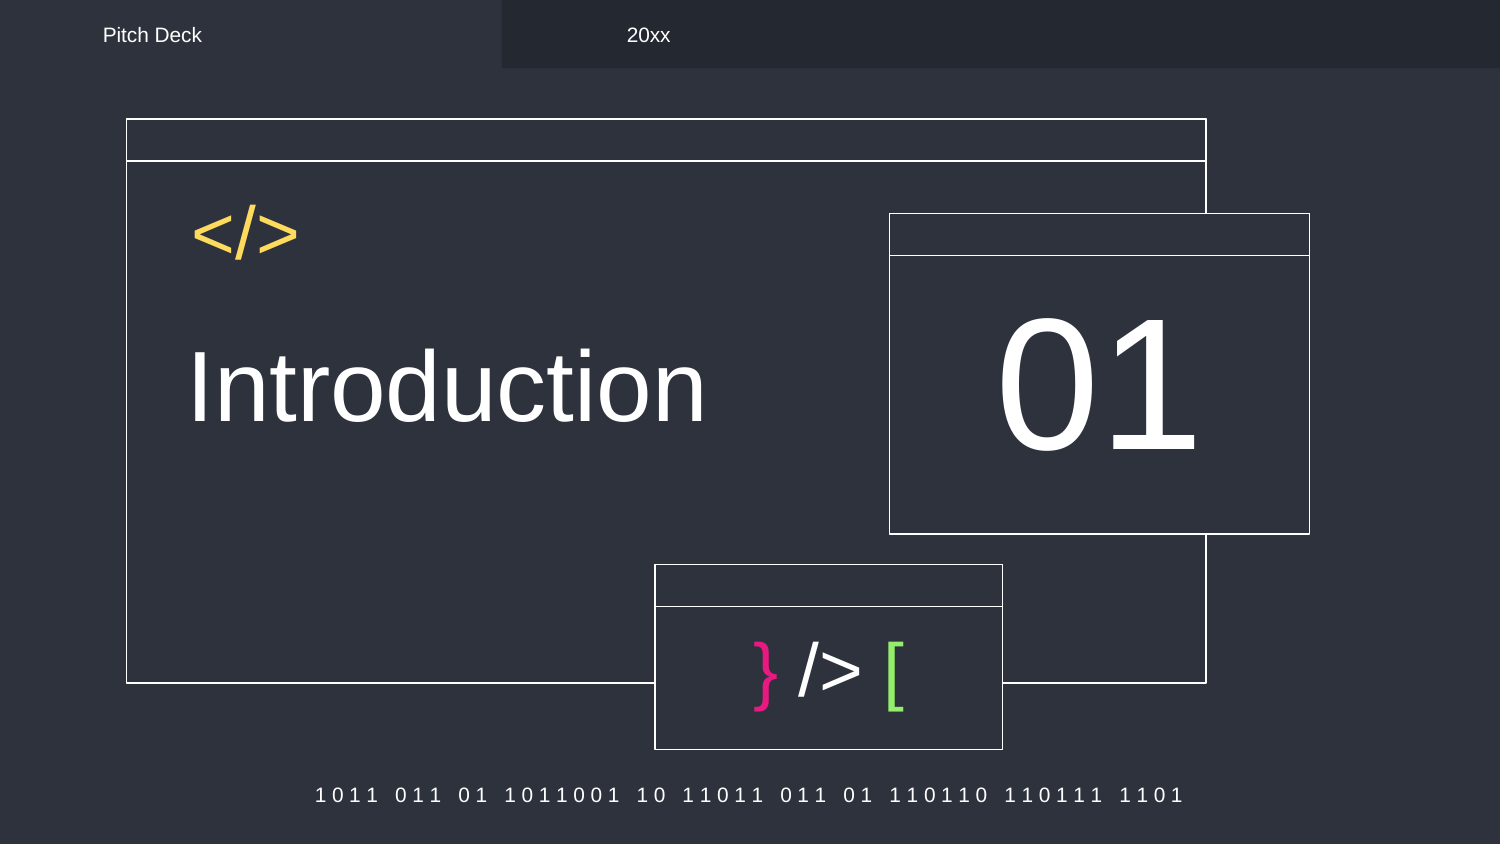

Pitch Deck
20xx

</>

01
# Introduction

} /> [